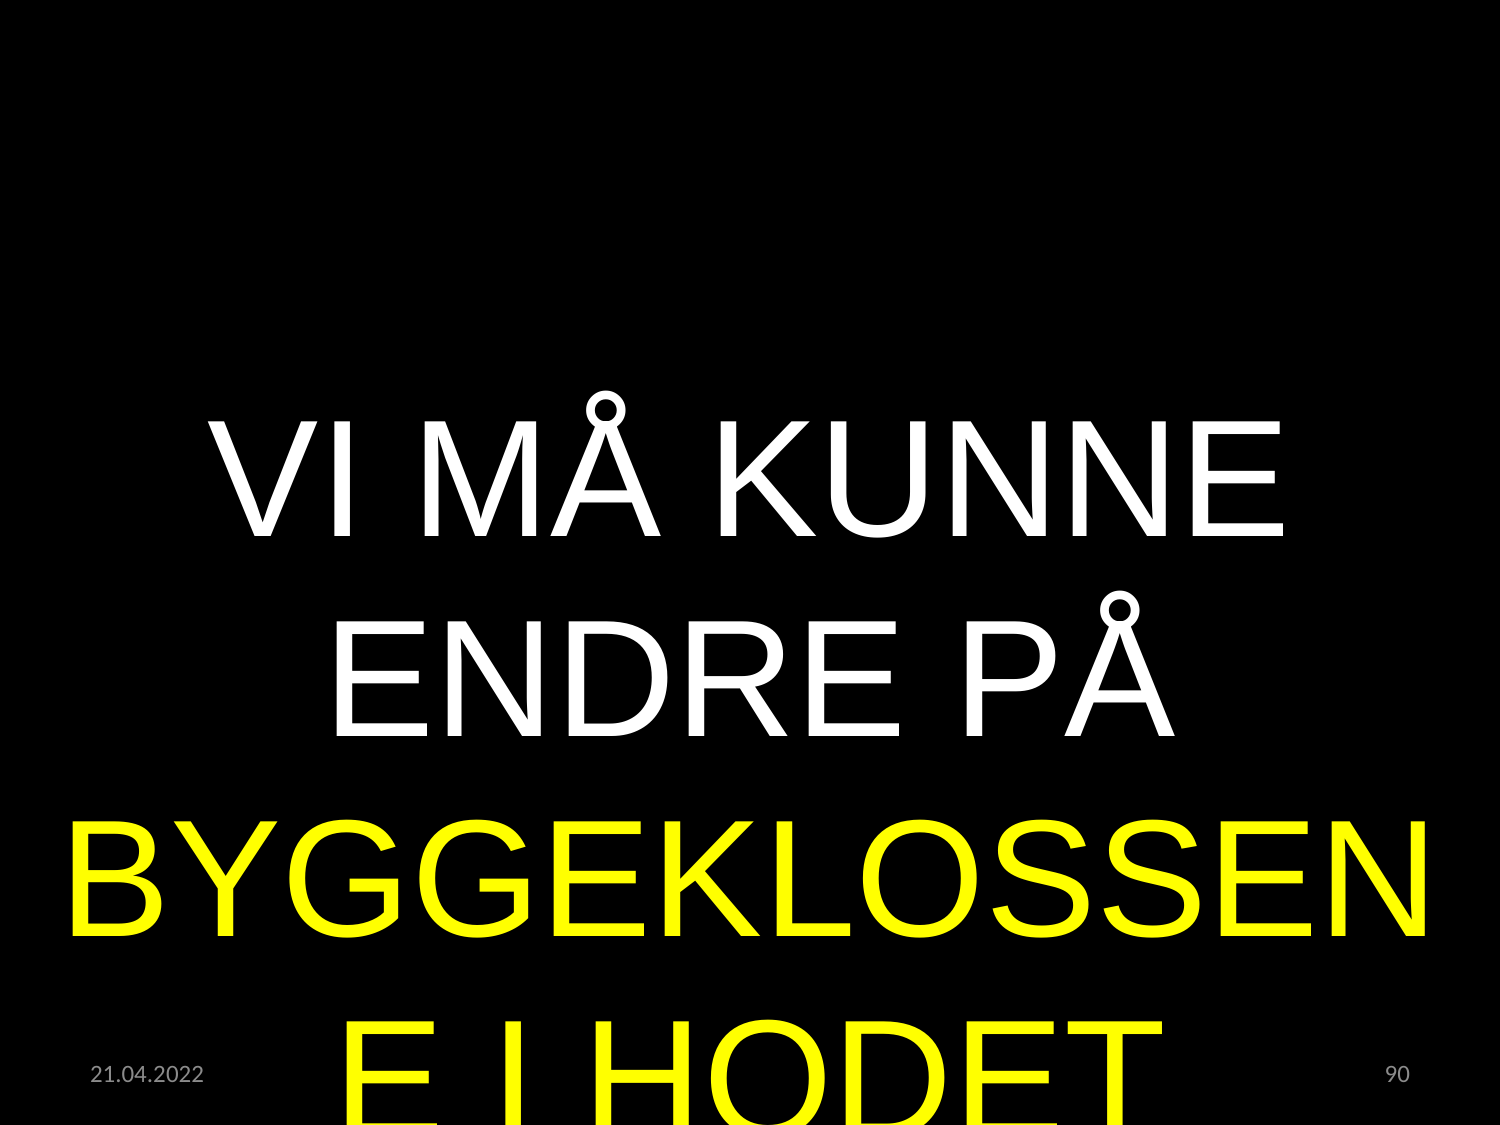

VI MÅ KUNNE ENDRE PÅ BYGGEKLOSSENE I HODET
21.04.2022
90